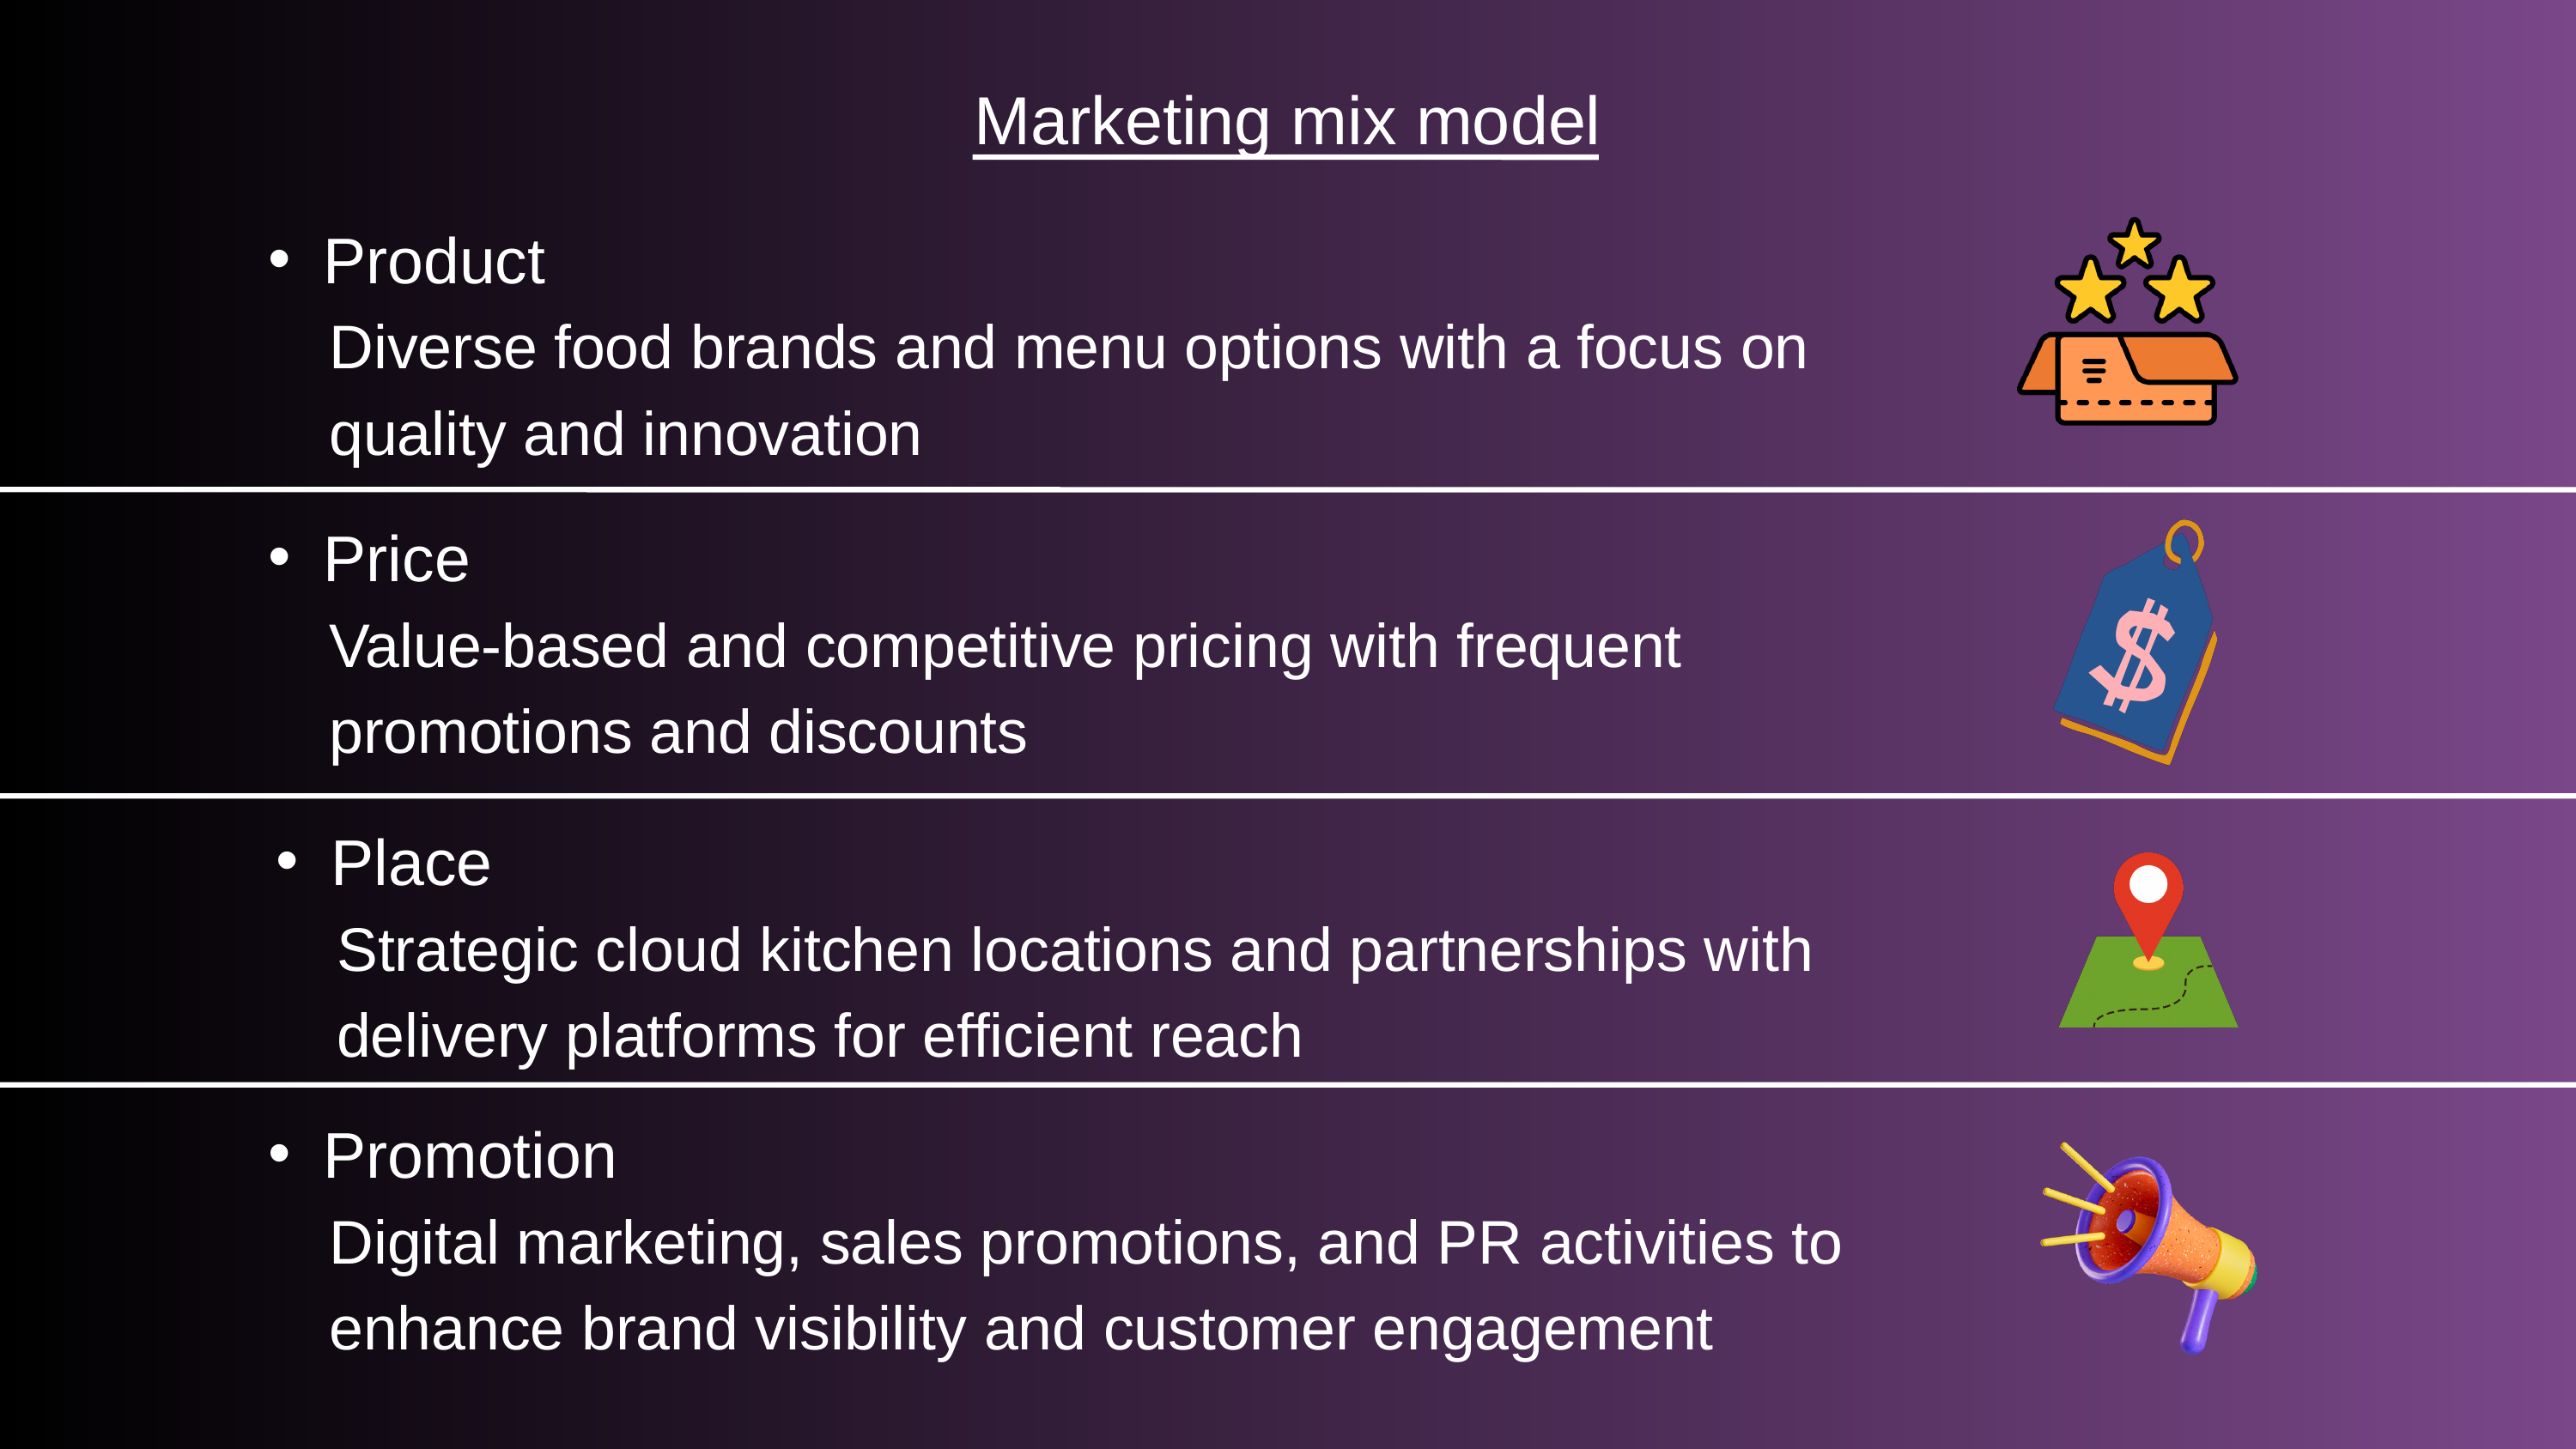

Marketing mix model

Product

Diverse food brands and menu options with a focus on quality and innovation

Price

Value-based and competitive pricing with frequent promotions and discounts

Place

Strategic cloud kitchen locations and partnerships with delivery platforms for efficient reach

Promotion

Digital marketing, sales promotions, and PR activities to enhance brand visibility and customer engagement